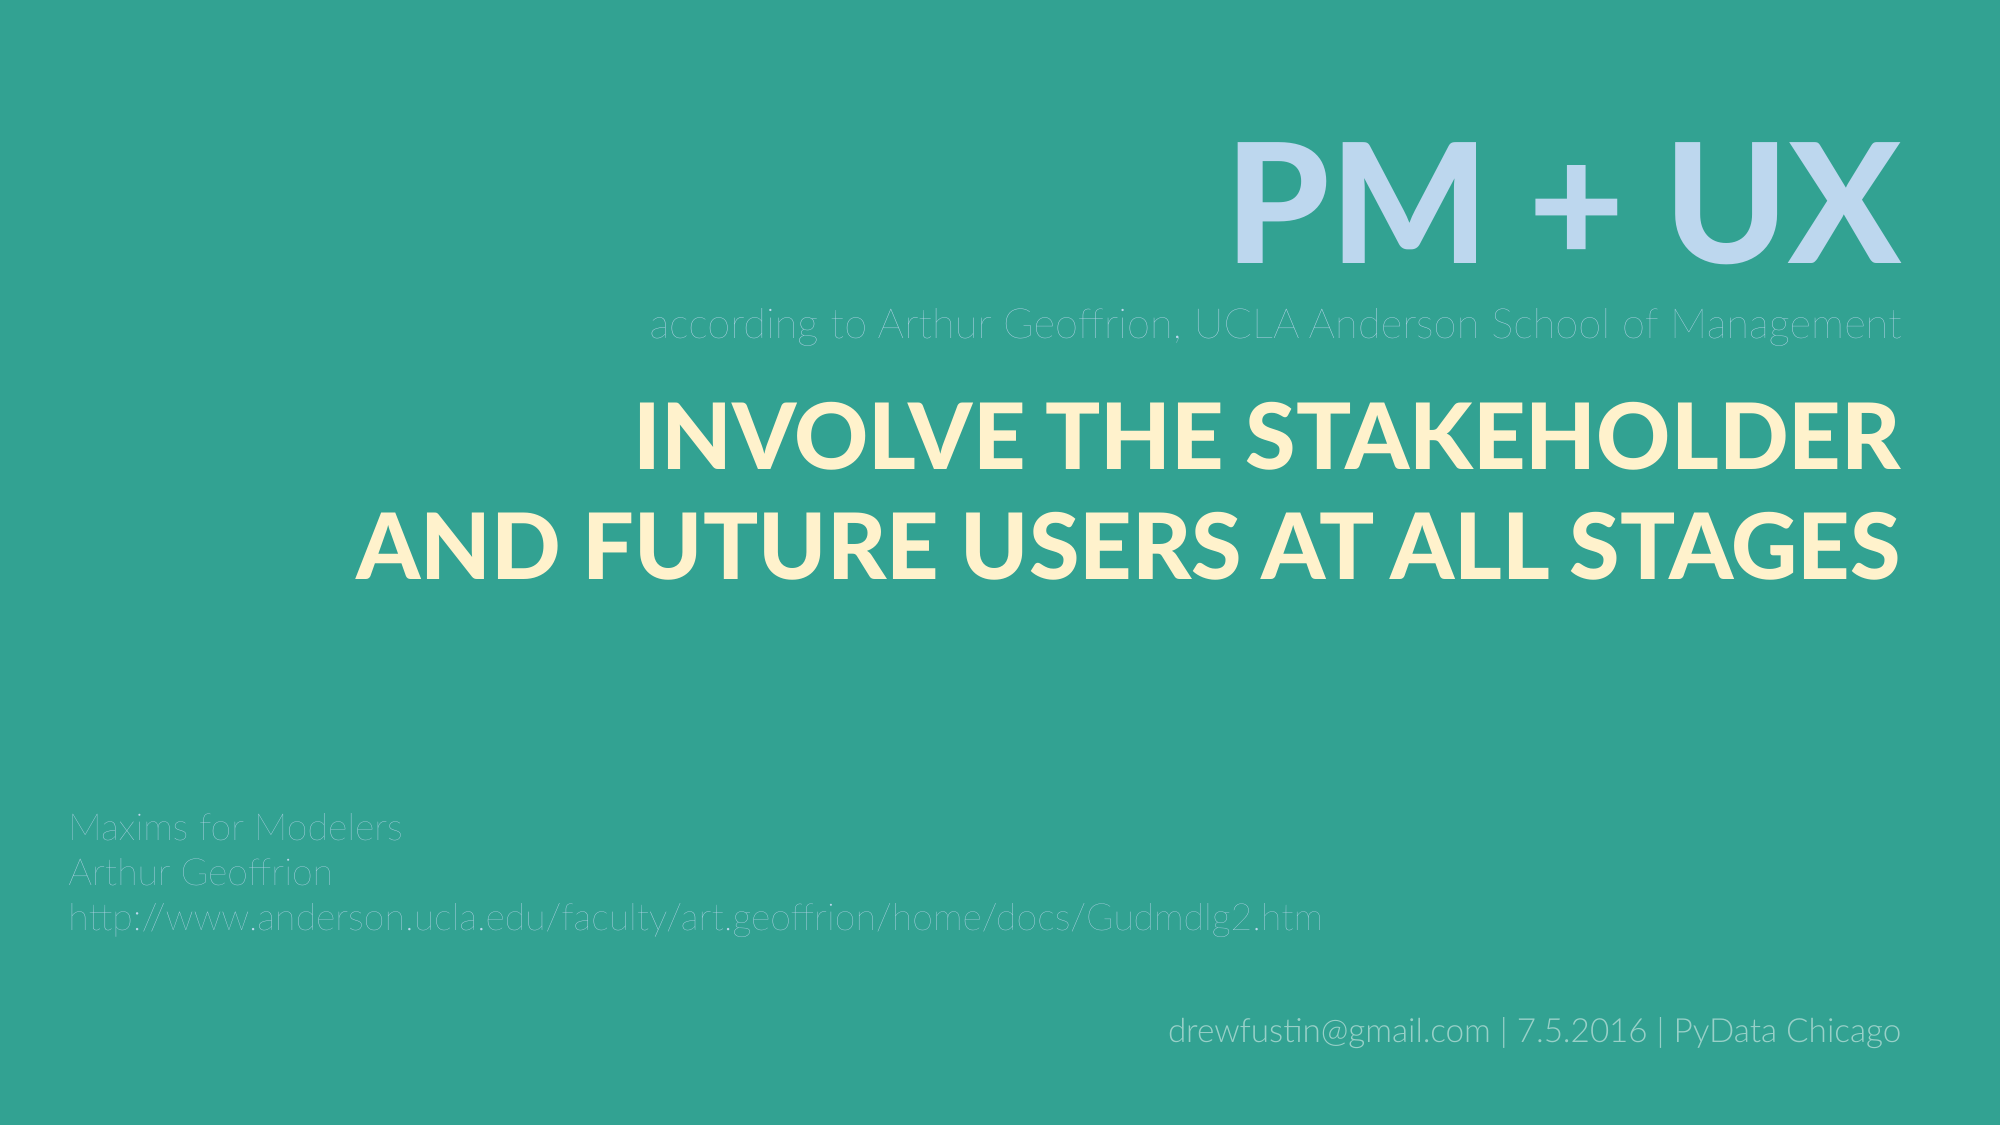

PM + UX
according to Arthur Geoffrion, UCLA Anderson School of Management
INVOLVE THE STAKEHOLDER
AND FUTURE USERS AT ALL STAGES
Maxims for Modelers
Arthur Geoffrion
http://www.anderson.ucla.edu/faculty/art.geoffrion/home/docs/Gudmdlg2.htm
drewfustin@gmail.com | 7.5.2016 | PyData Chicago